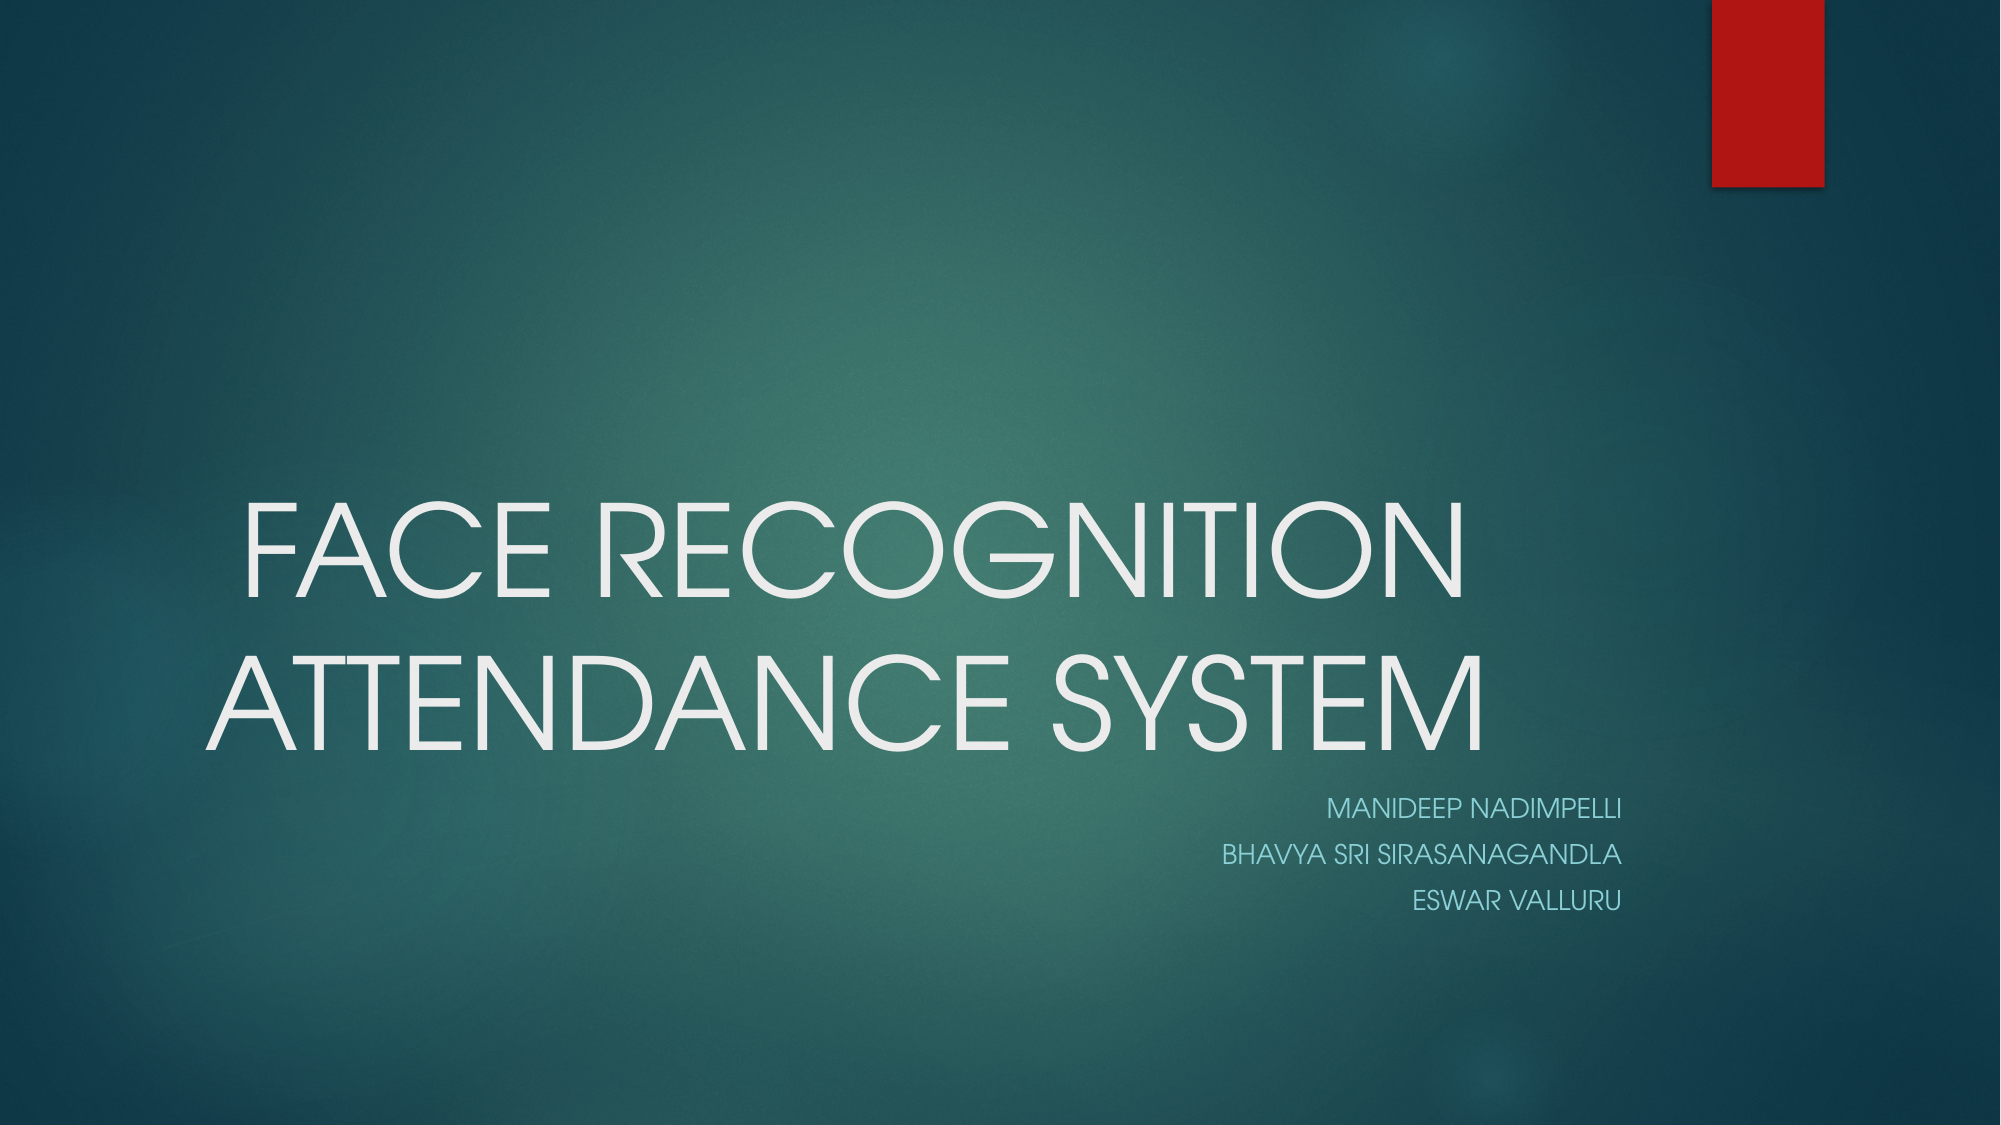

# FACE RECOGNITION ATTENDANCE SYSTEM
MANIDEEP NADIMPELLI
             BHAVYA SRI SIRASANAGANDLA
ESWAR VALLURU